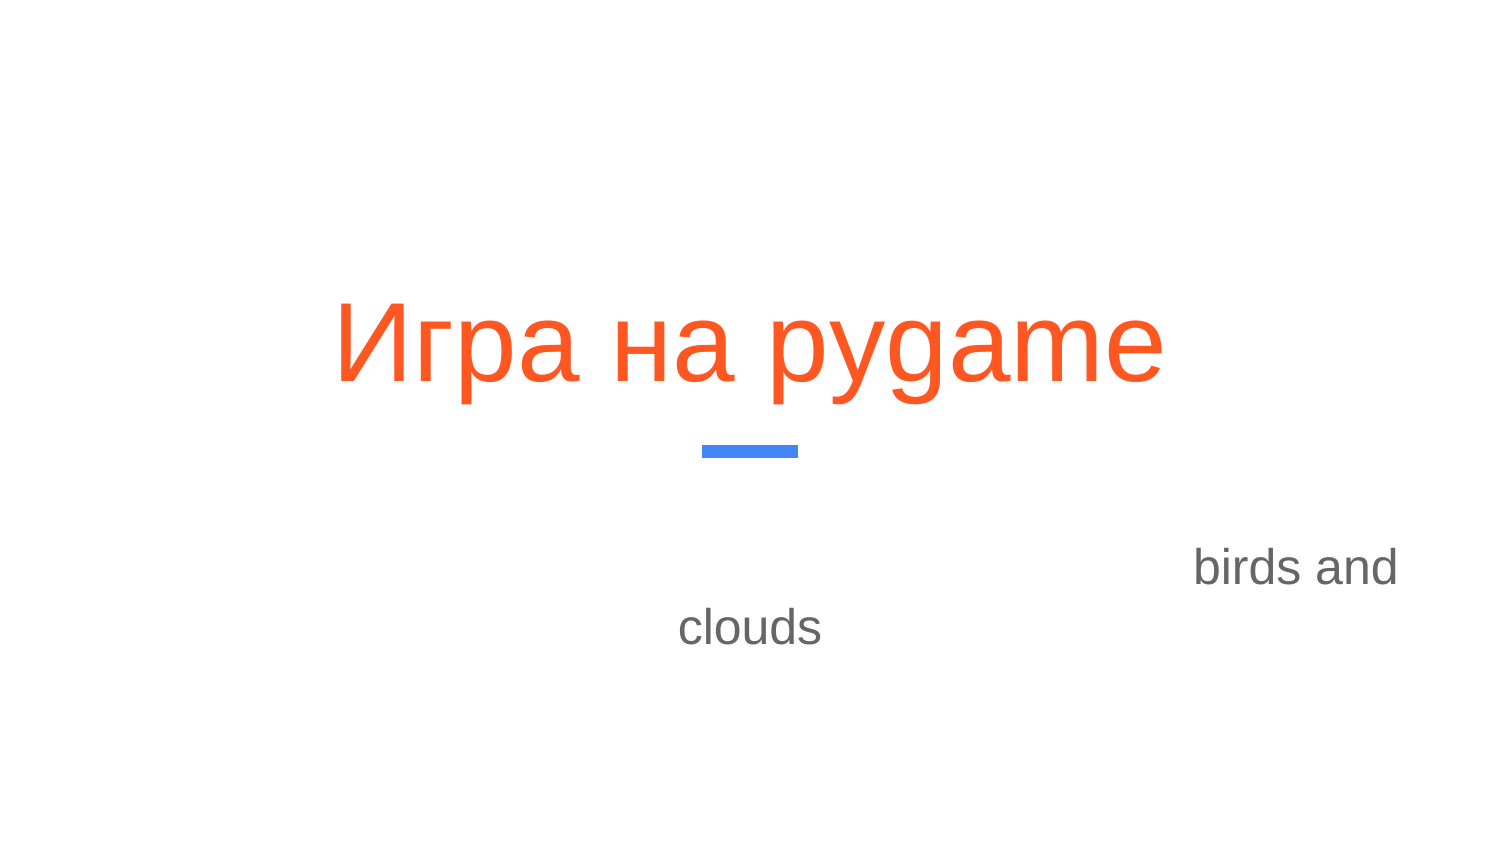

# Игра на pygame
                                                                              birds and clouds